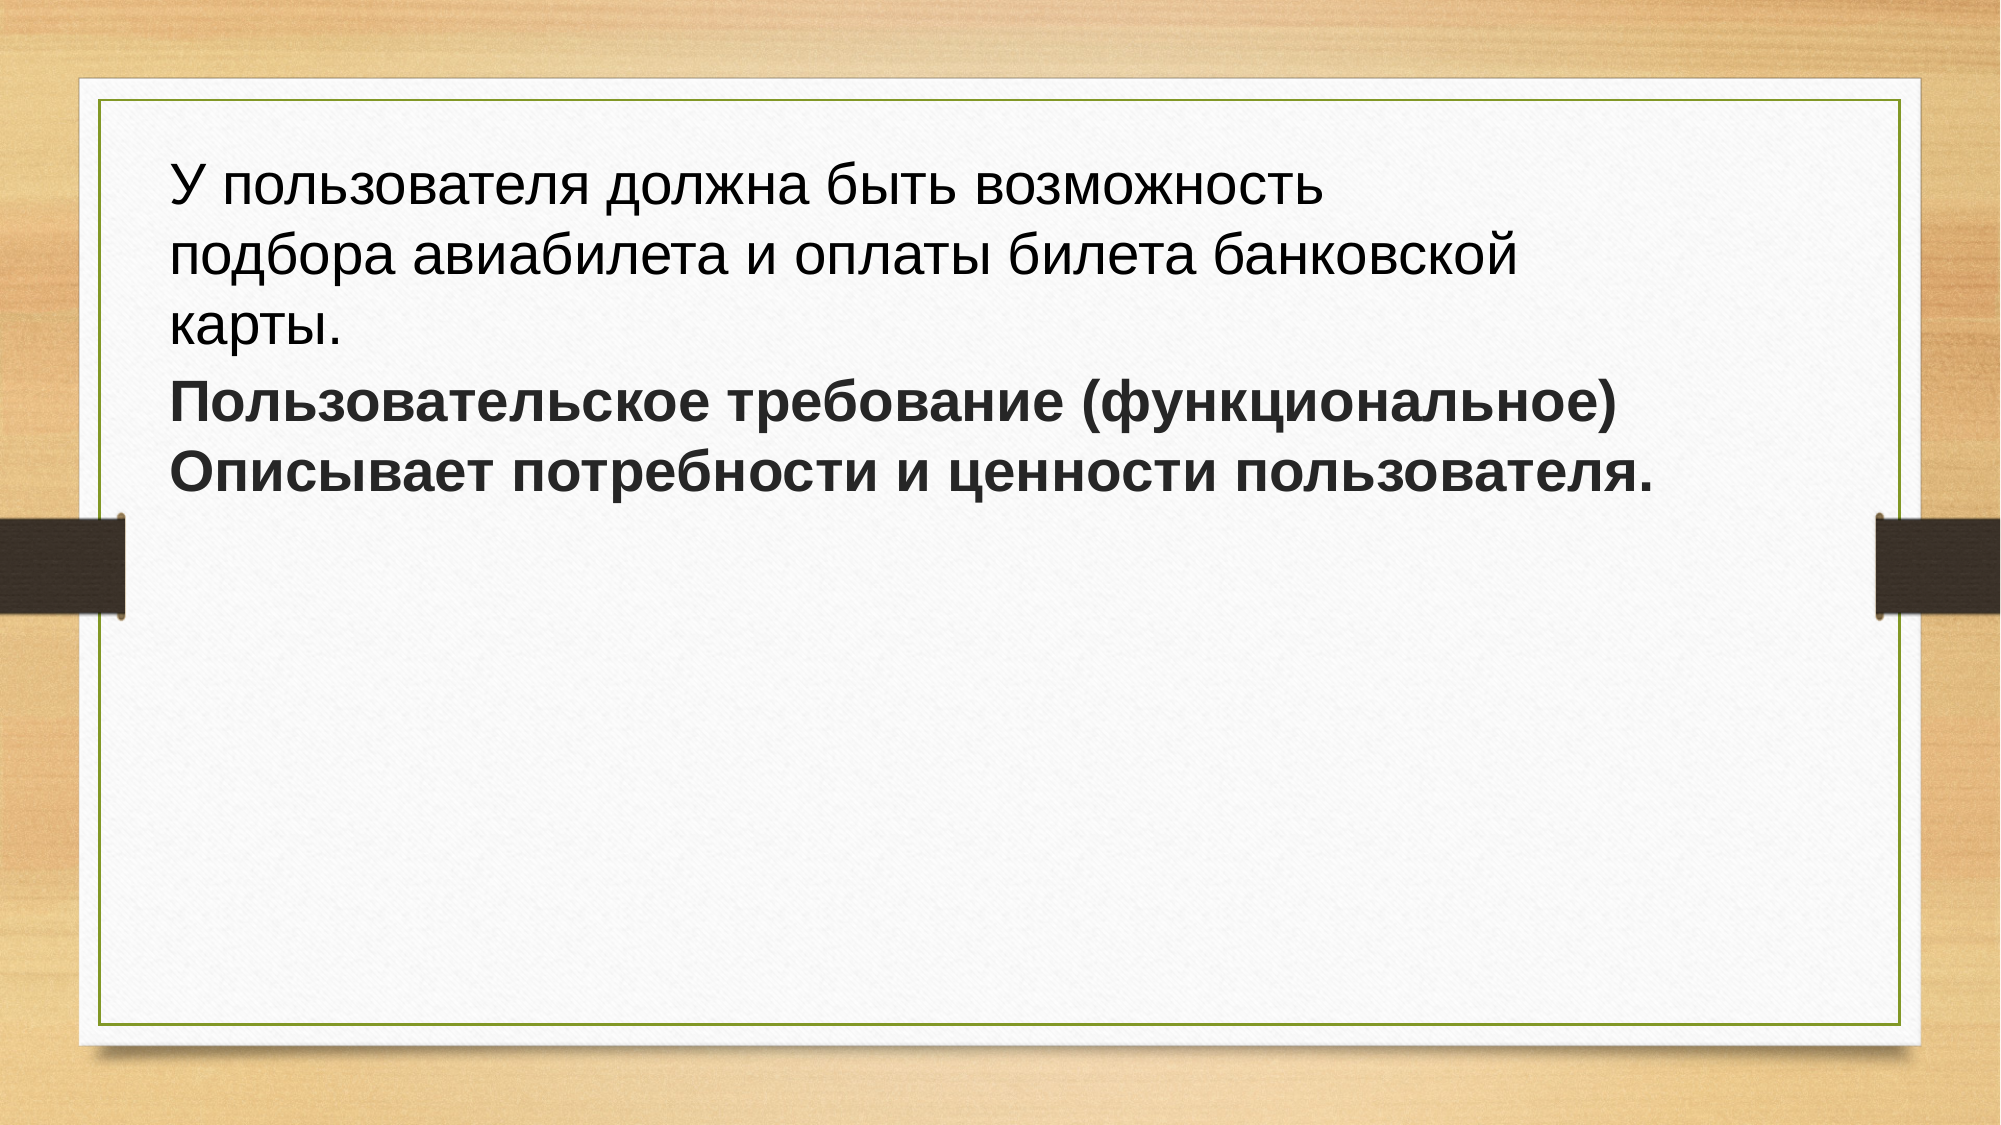

У пользователя должна быть возможность подбора авиабилета и оплаты билета банковской карты.
Пользовательское требование (функциональное)
Описывает потребности и ценности пользователя.